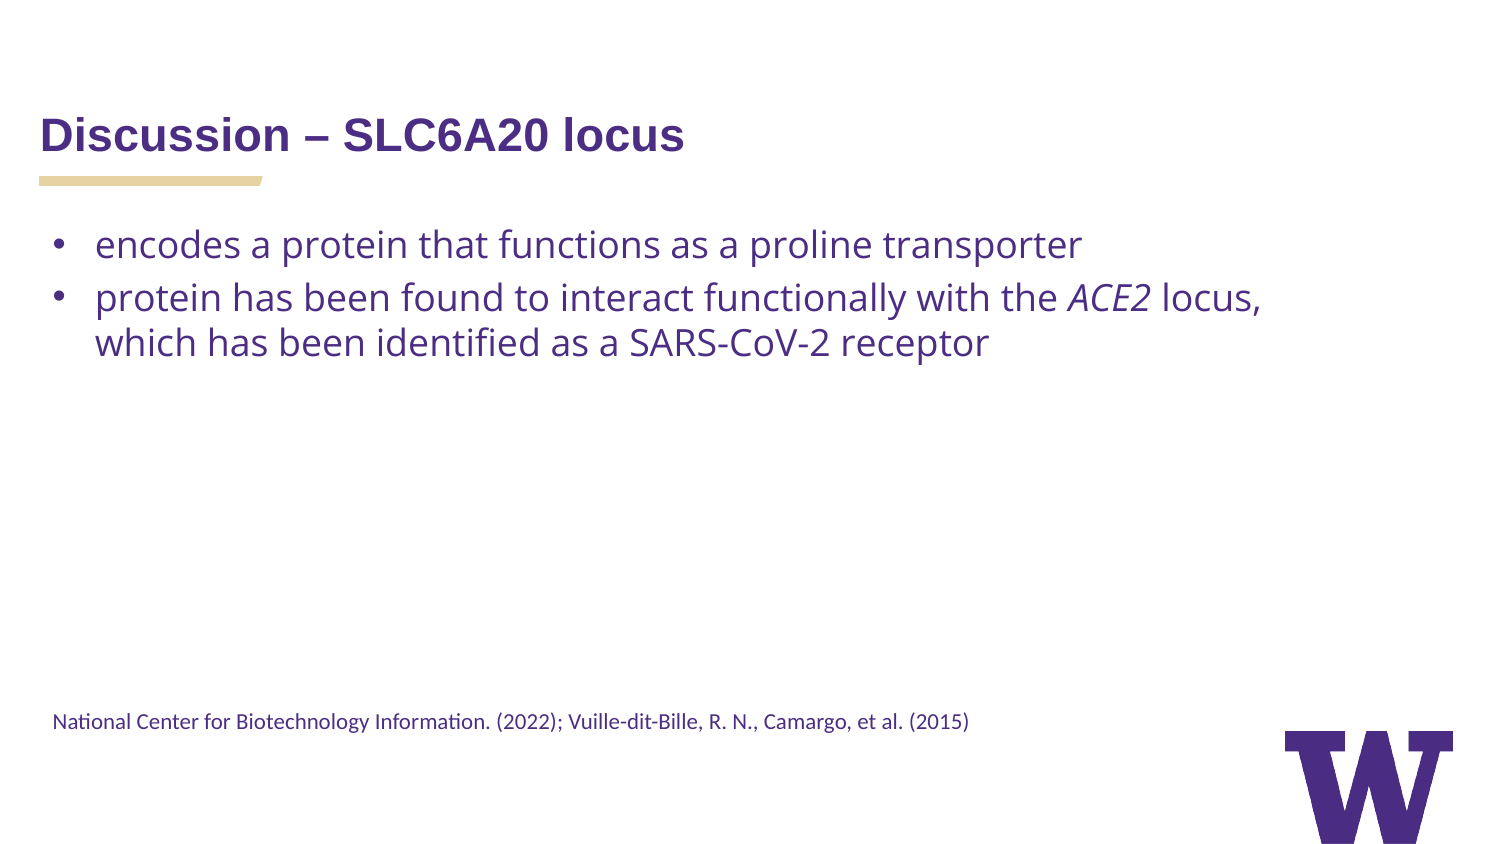

# Discussion – SLC6A20 locus
encodes a protein that functions as a proline transporter
protein has been found to interact functionally with the ACE2 locus, which has been identified as a SARS-CoV-2 receptor
National Center for Biotechnology Information. (2022); Vuille-dit-Bille, R. N., Camargo, et al. (2015)